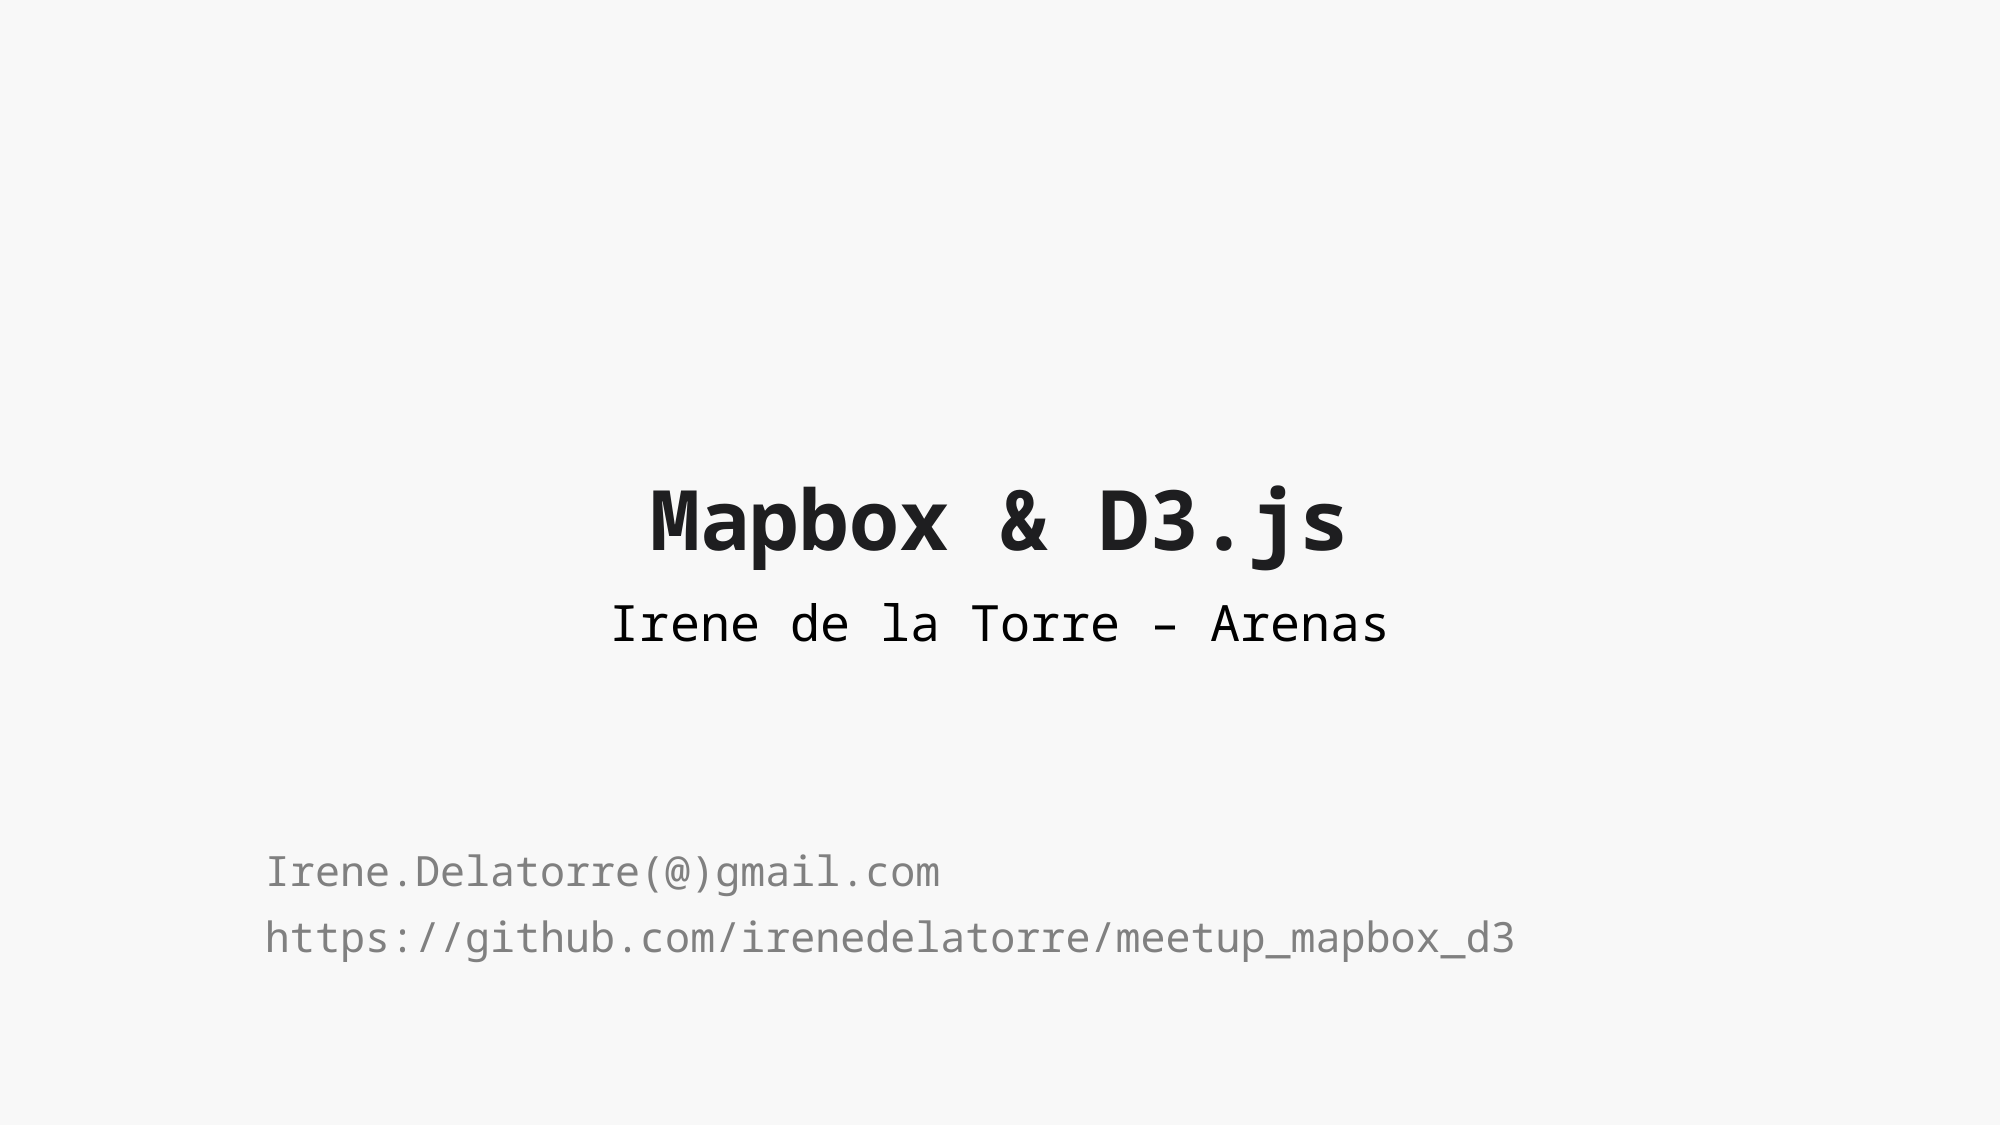

# Mapbox & D3.js
Irene de la Torre – Arenas

Irene.Delatorre(@)gmail.com
https://github.com/irenedelatorre/meetup_mapbox_d3